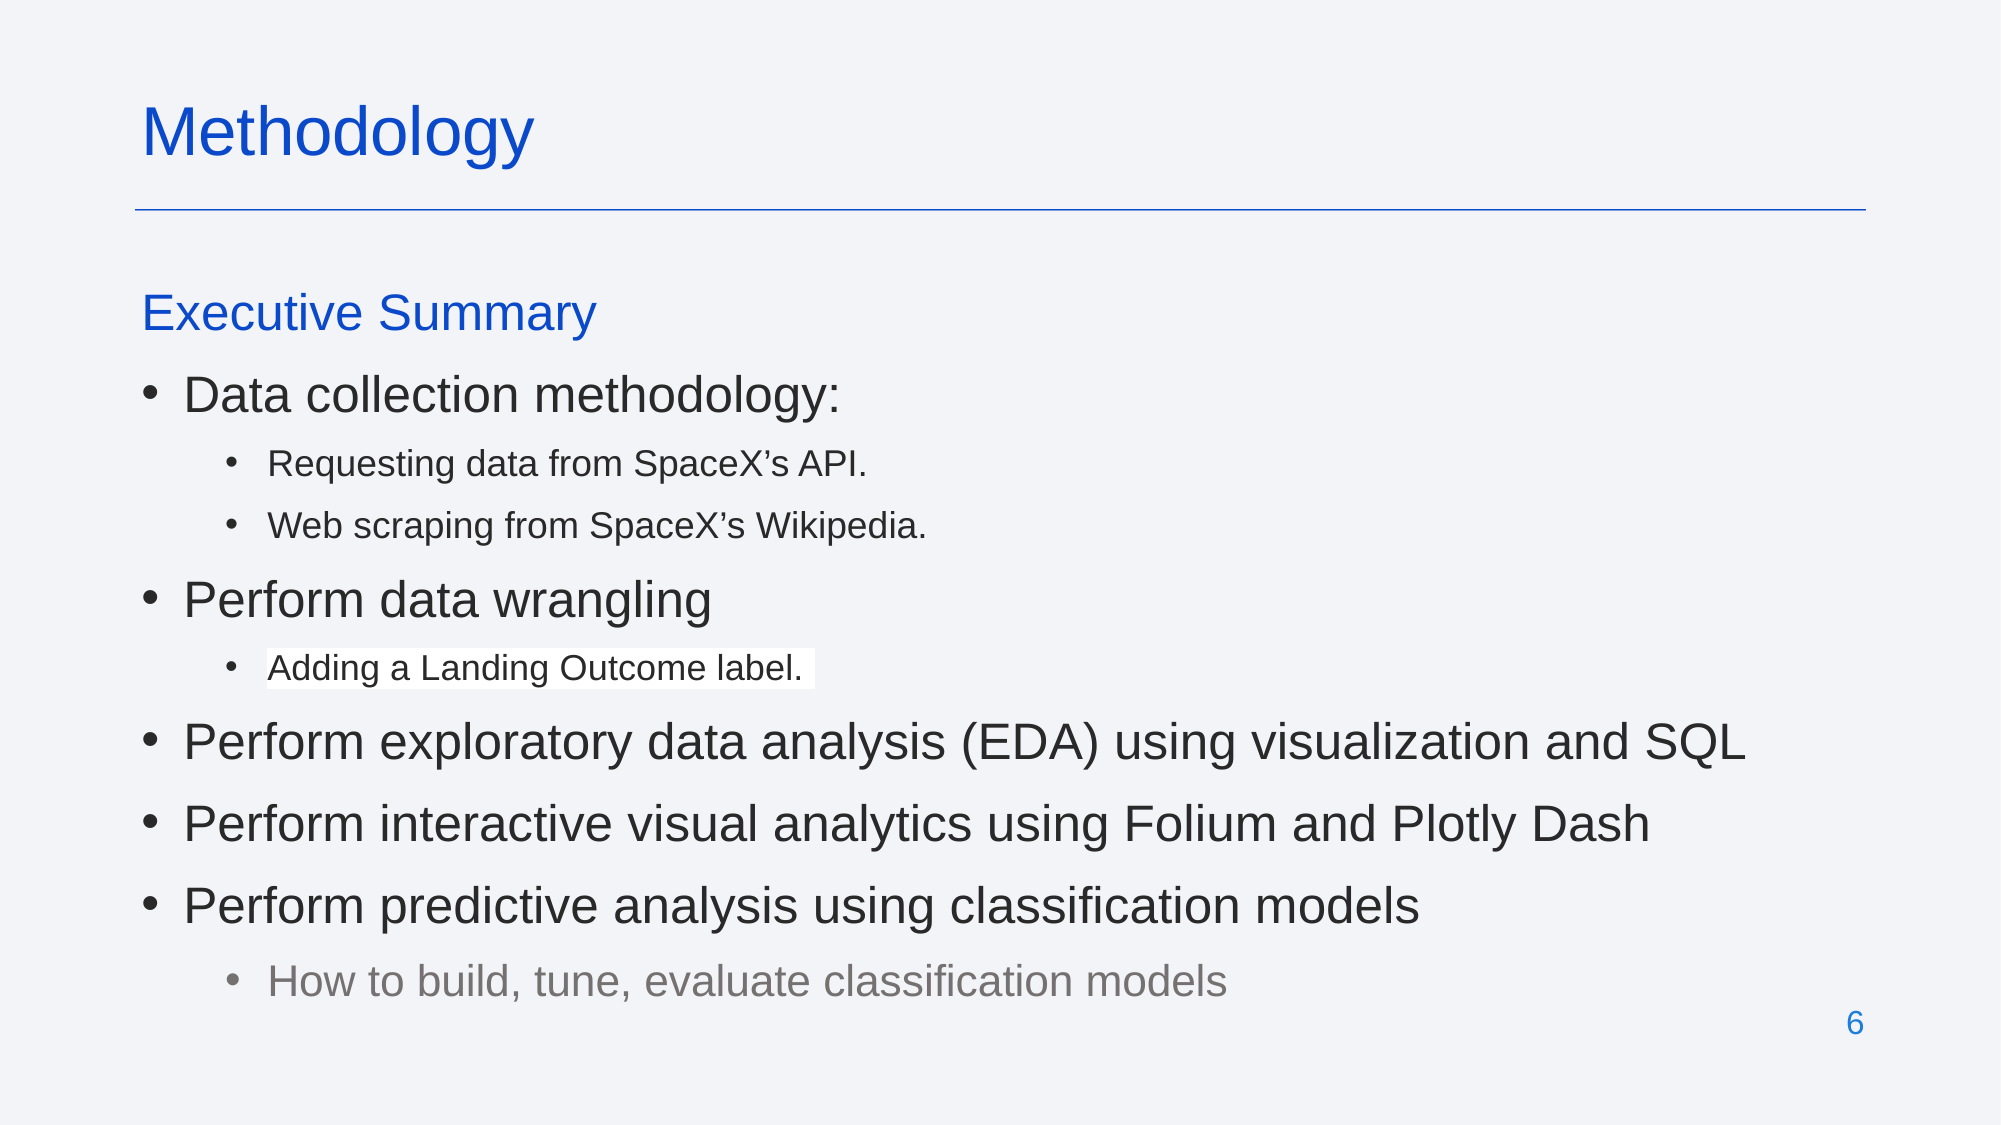

Methodology
Executive Summary
Data collection methodology:
Requesting data from SpaceX’s API.
Web scraping from SpaceX’s Wikipedia.
Perform data wrangling
Adding a Landing Outcome label.
Perform exploratory data analysis (EDA) using visualization and SQL
Perform interactive visual analytics using Folium and Plotly Dash
Perform predictive analysis using classification models
How to build, tune, evaluate classification models

6